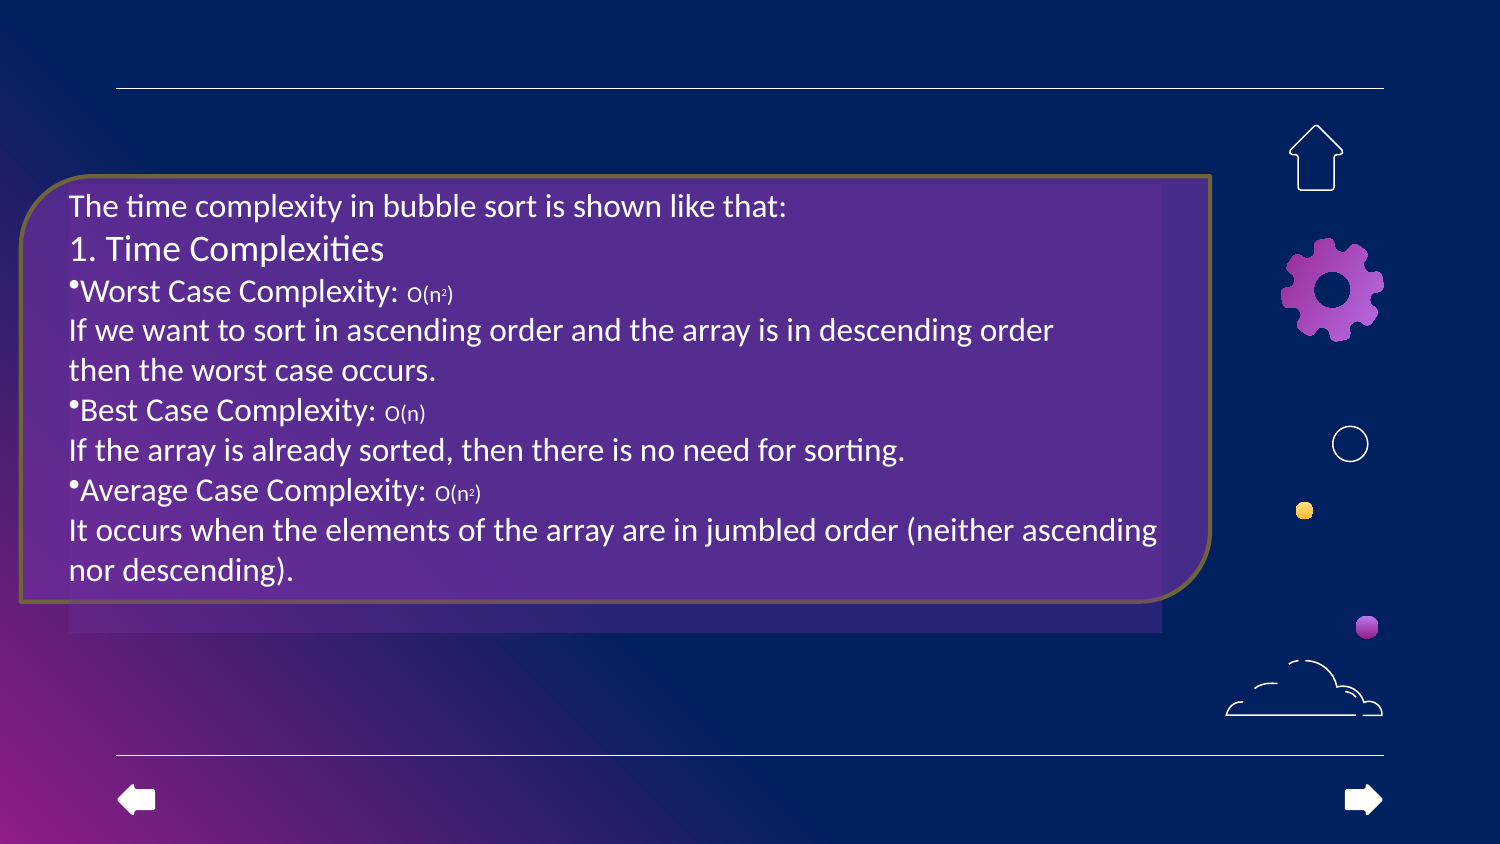

The time complexity in bubble sort is shown like that:
1. Time Complexities
Worst Case Complexity: O(n2)
If we want to sort in ascending order and the array is in descending order then the worst case occurs.
Best Case Complexity: O(n)
If the array is already sorted, then there is no need for sorting.
Average Case Complexity: O(n2)
It occurs when the elements of the array are in jumbled order (neither ascending nor descending).